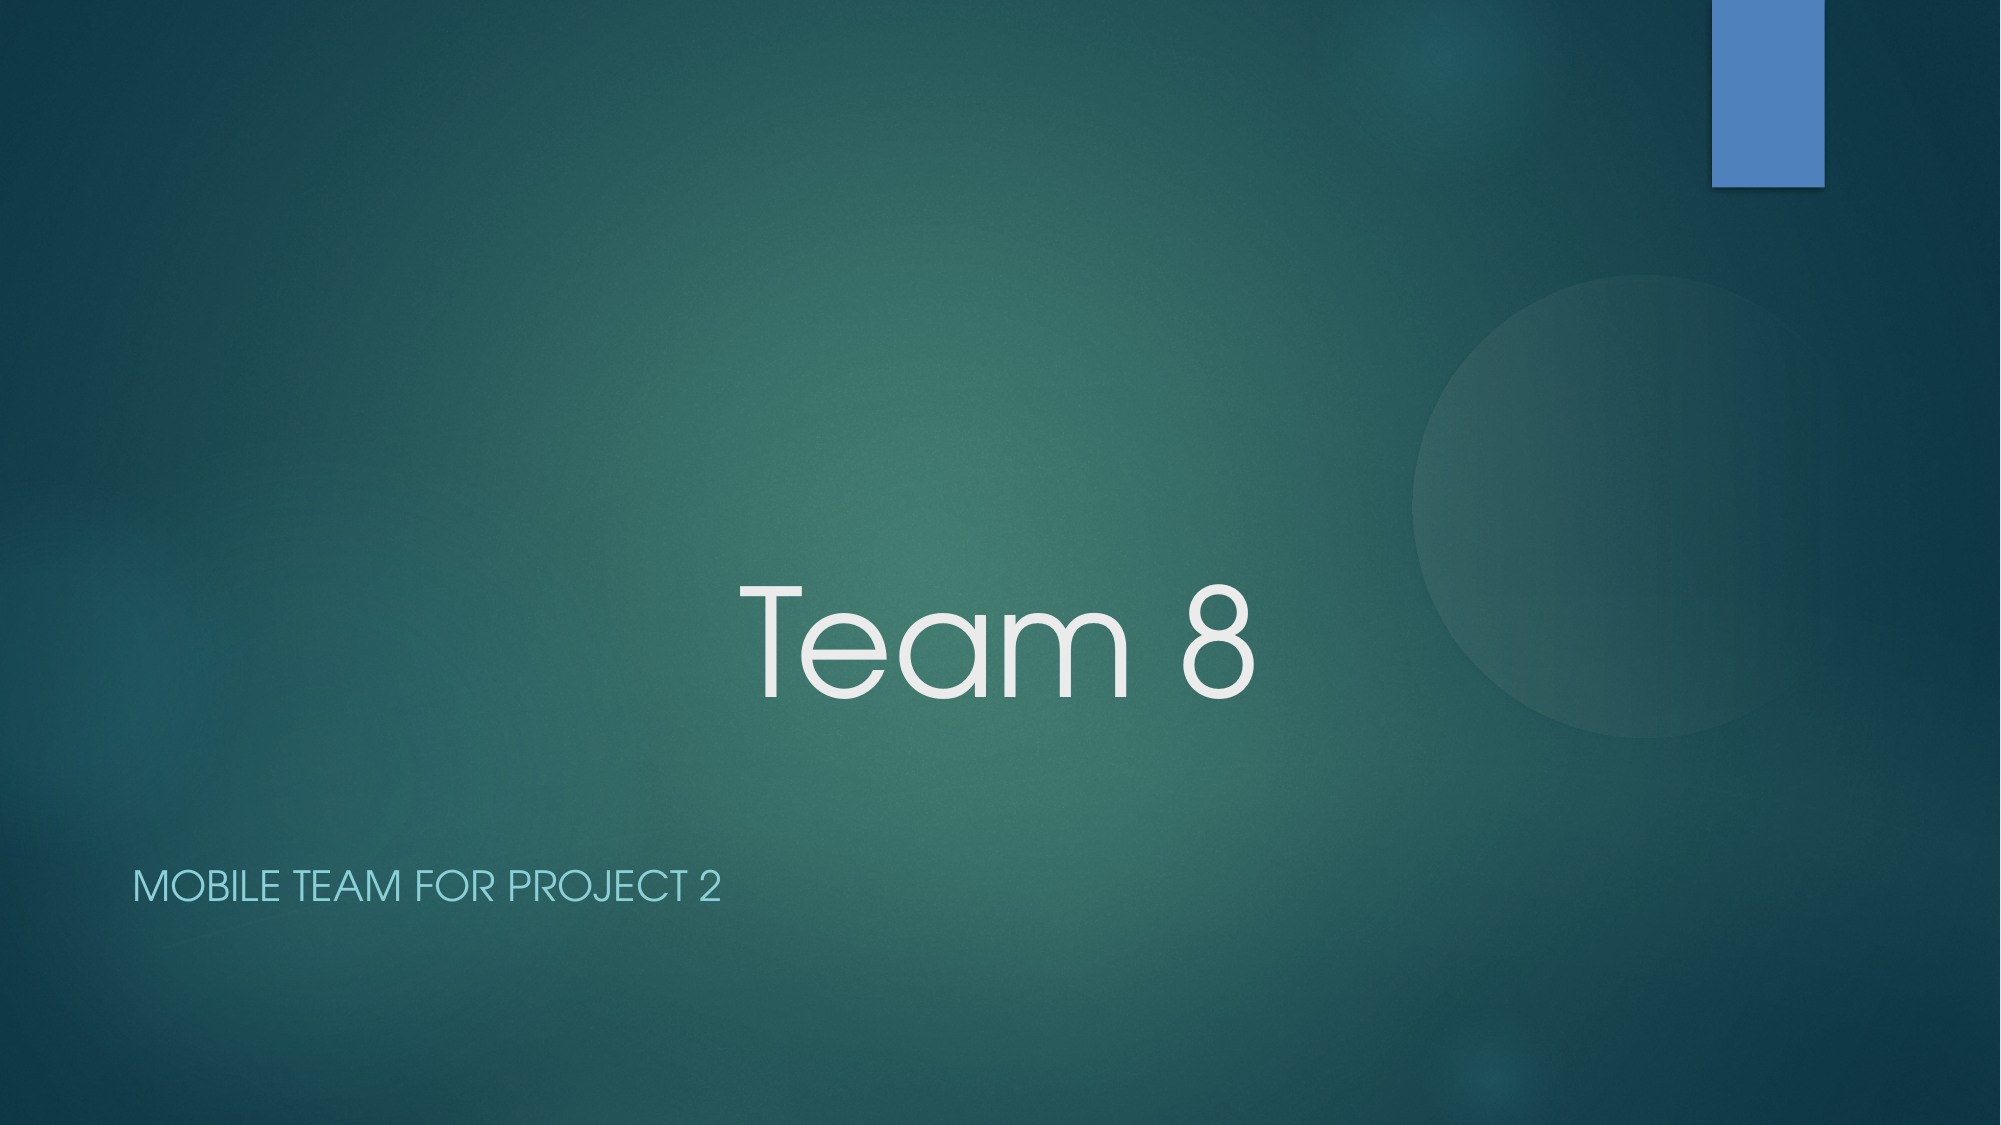

Team 8
Mobile team for Project 2